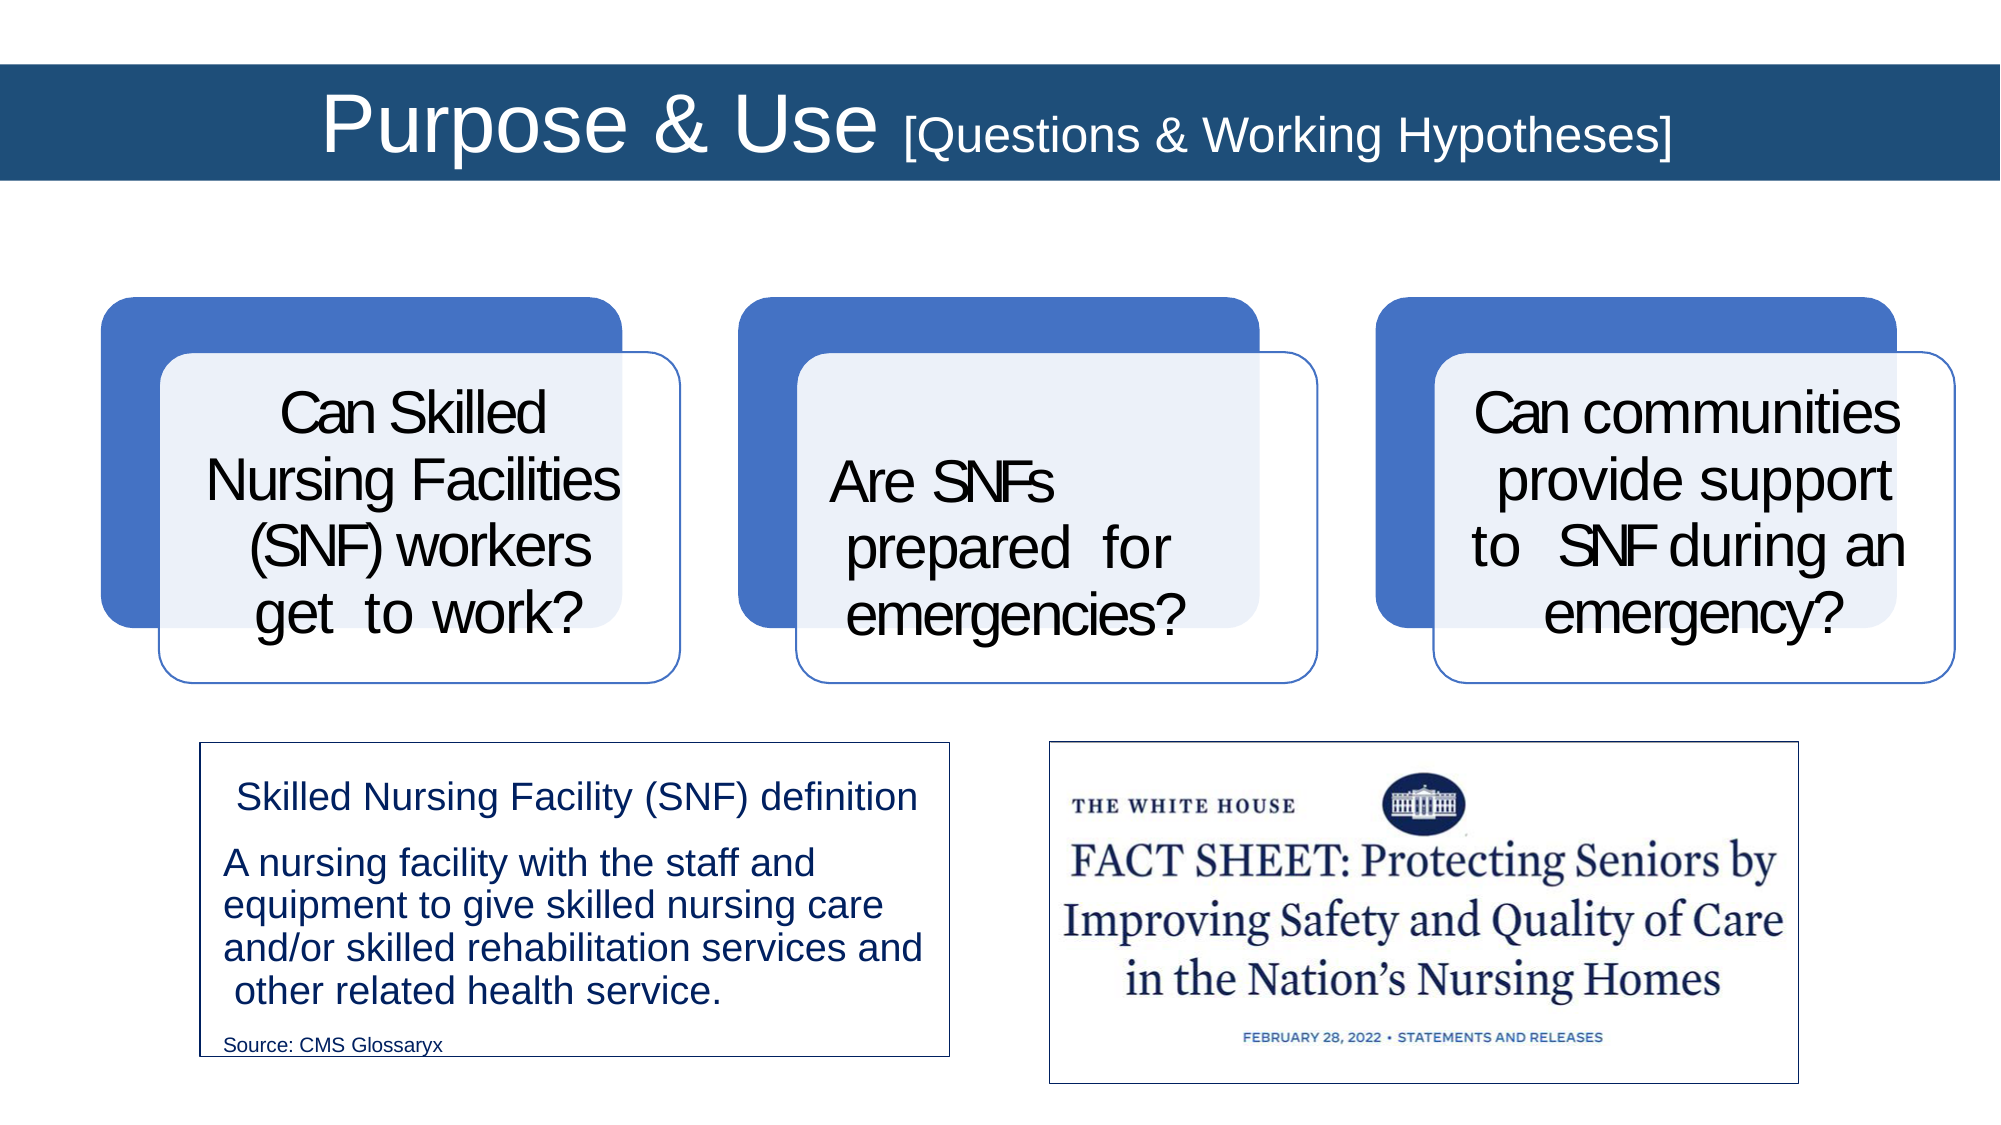

# Purpose & Use [Questions & Working Hypotheses]

Can Skilled  Nursing Facilities  (SNF) workers get  to work?
Can communities  provide support to  SNF during an  emergency?
Are SNFs prepared  for emergencies?

Skilled Nursing Facility (SNF) definition
A nursing facility with the staff and  equipment to give skilled nursing care  and/or skilled rehabilitation services and  other related health service.
Source: CMS Glossaryx